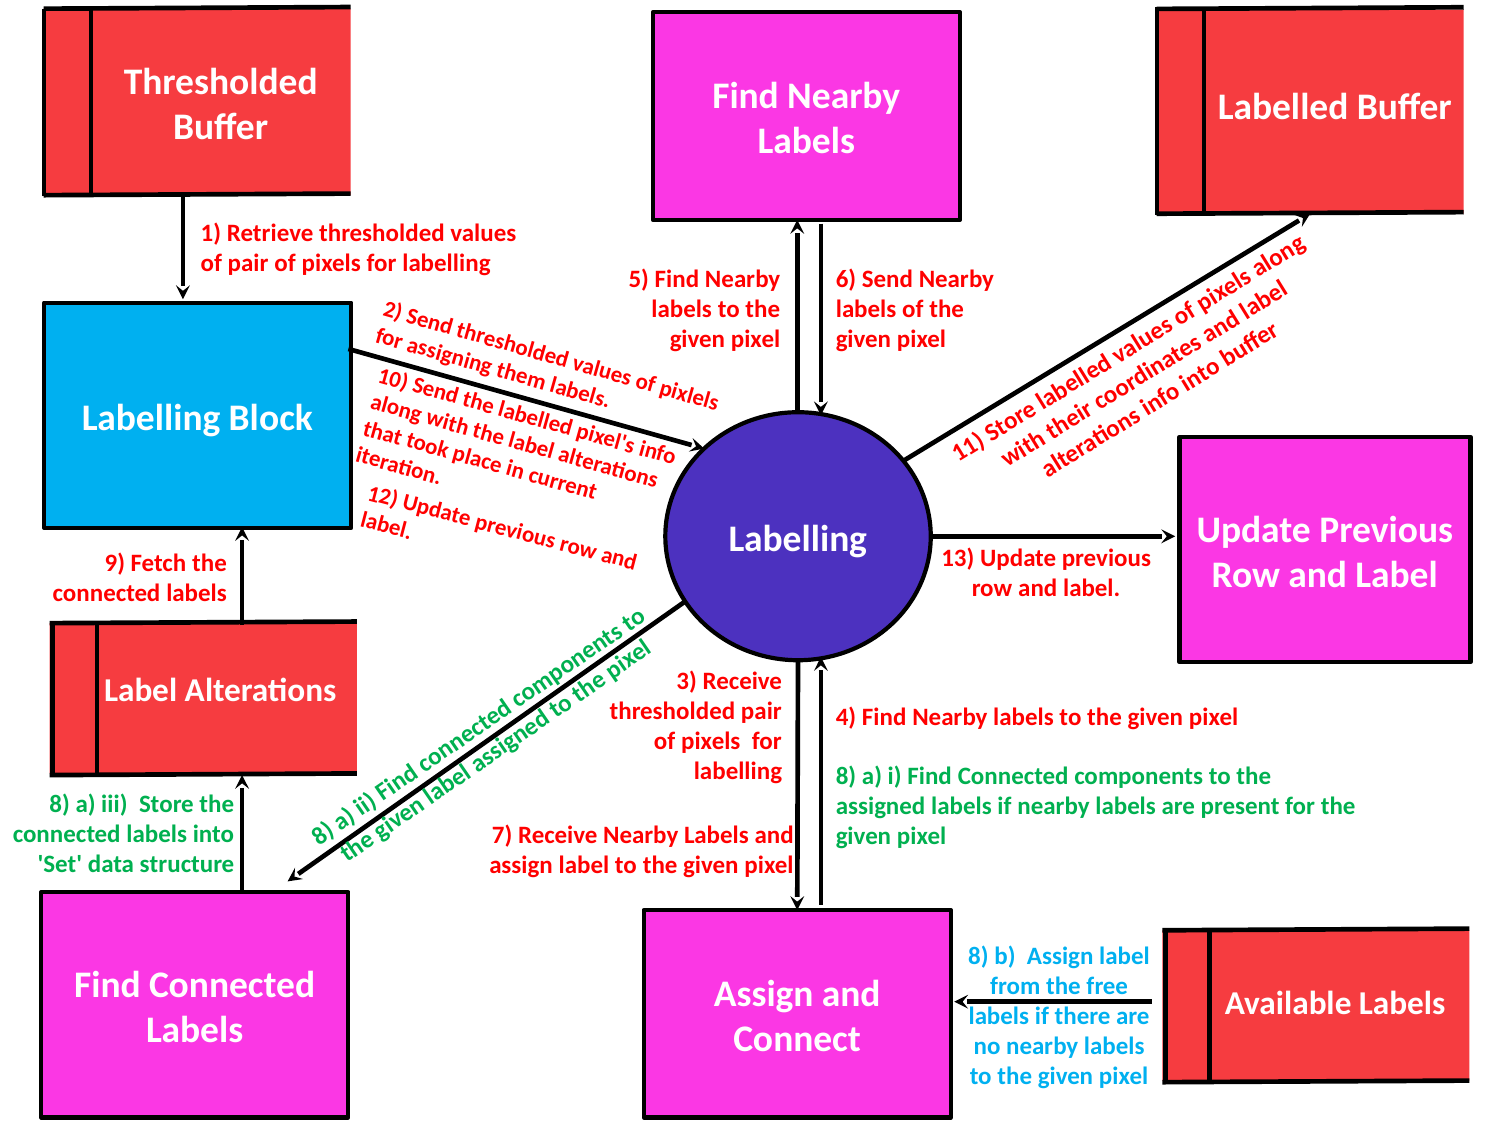

Find Nearby Labels
Thresholded Buffer
Labelled Buffer
1) Retrieve thresholded values of pair of pixels for labelling
5) Find Nearby labels to the given pixel
6) Send Nearby labels of the given pixel
Labelling Block
11) Store labelled values of pixels along with their coordinates and label alterations info into buffer
2) Send thresholded values of pixlels for assigning them labels.
10) Send the labelled pixel's info along with the label alterations that took place in current iteration.
Labelling
Update Previous Row and Label
12) Update previous row and label.
13) Update previous row and label.
9) Fetch the connected labels

3) Receive thresholded pair of pixels  for labelling
Label Alterations
4) Find Nearby labels to the given pixel

8) a) i) Find Connected components to the assigned labels if nearby labels are present for the given pixel
8) a) ii) Find connected components to the given label assigned to the pixel
8) a) iii)  Store the connected labels into 'Set' data structure
7) Receive Nearby Labels and assign label to the given pixel
Find Connected Labels
Assign and Connect

8) b)  Assign label from the free labels if there are no nearby labels to the given pixel
Available Labels